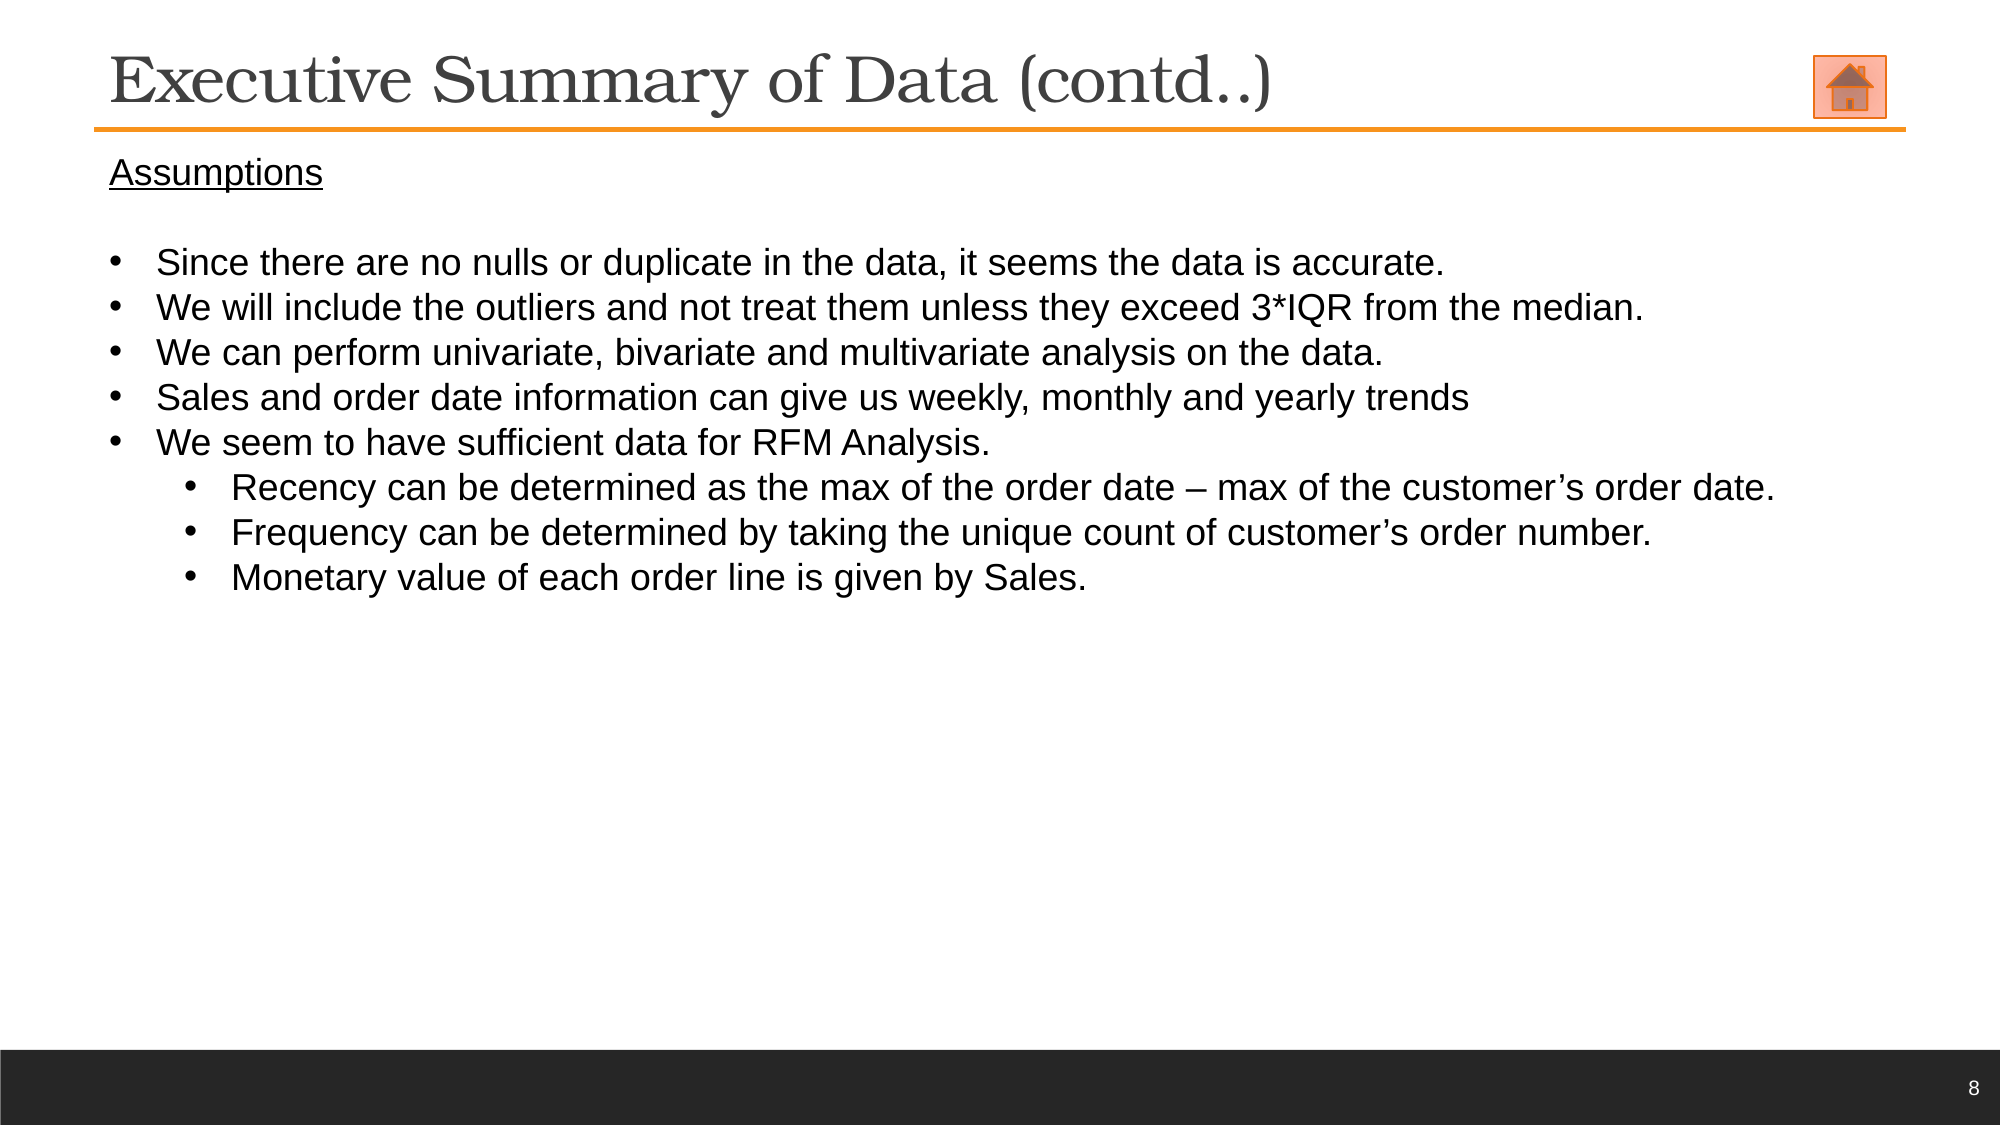

Executive Summary of Data (contd..)

Assumptions

Since there are no nulls or duplicate in the data, it seems the data is accurate.
We will include the outliers and not treat them unless they exceed 3*IQR from the median.
We can perform univariate, bivariate and multivariate analysis on the data.
Sales and order date information can give us weekly, monthly and yearly trends
We seem to have sufficient data for RFM Analysis.
Recency can be determined as the max of the order date – max of the customer’s order date.
Frequency can be determined by taking the unique count of customer’s order number.
Monetary value of each order line is given by Sales.
8